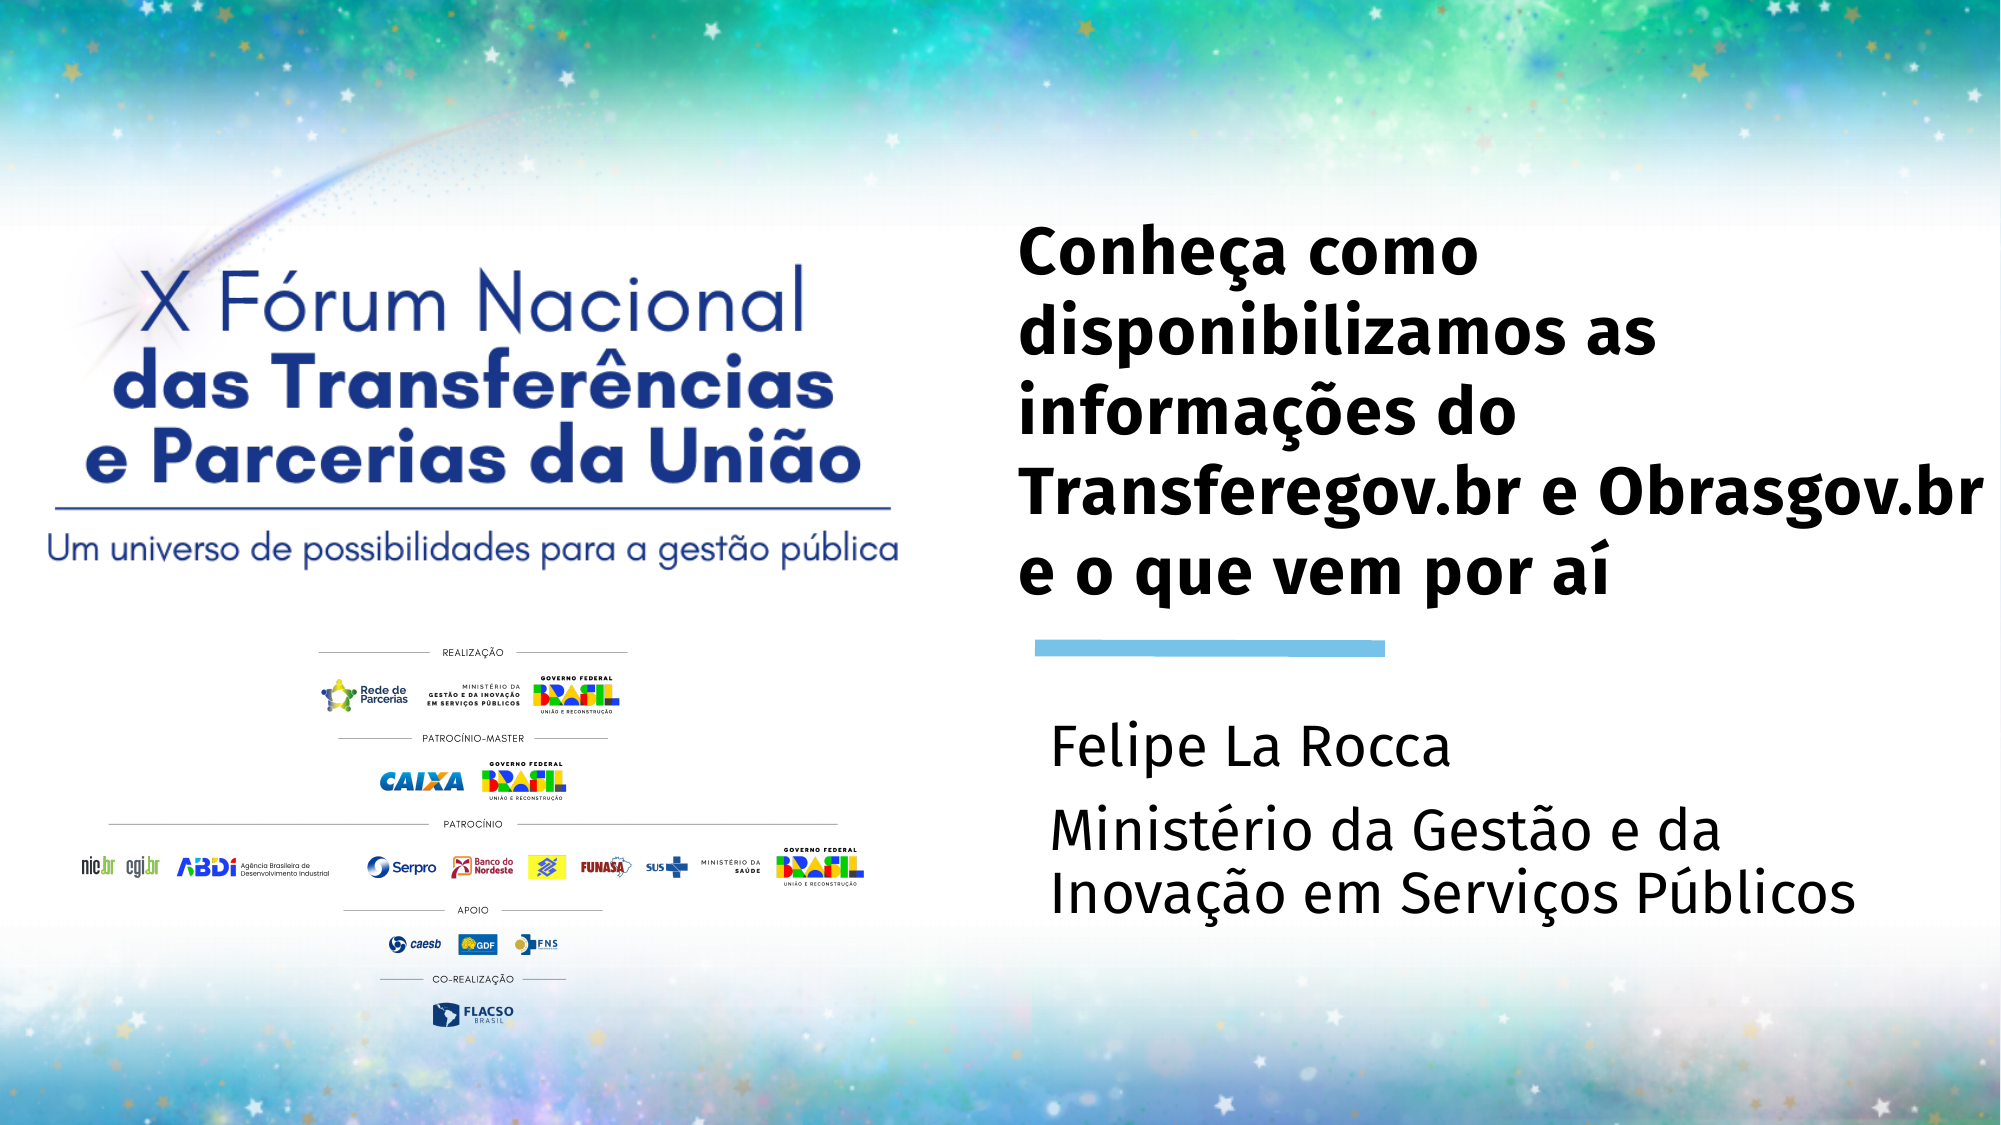

# Conheça como disponibilizamos as informações do Transferegov.br e Obrasgov.br e o que vem por aí
Felipe La Rocca
Ministério da Gestão e da Inovação em Serviços Públicos